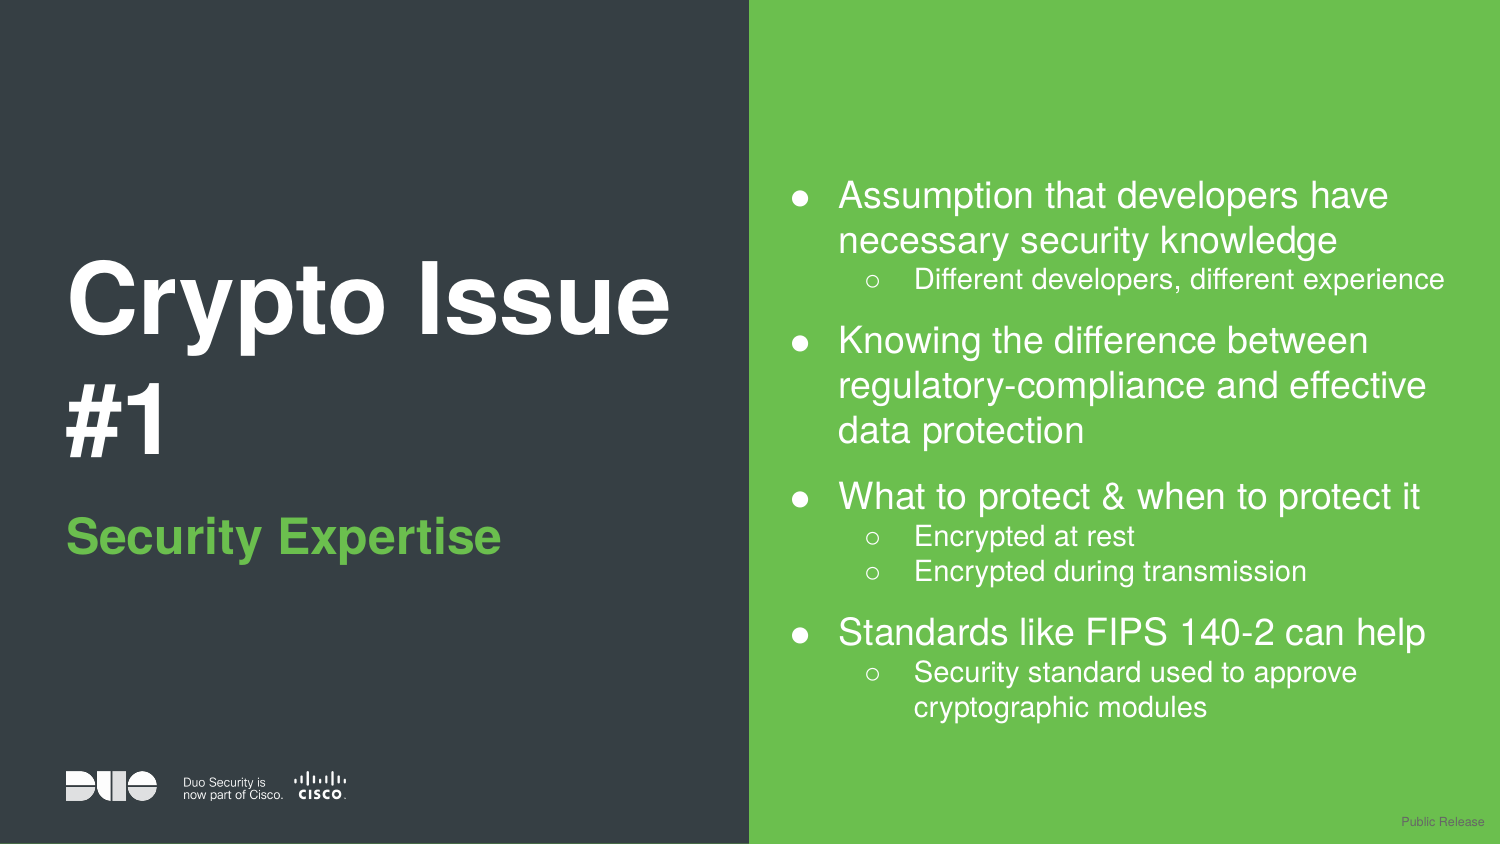

# Crypto Issue #1
Assumption that developers have necessary security knowledge
Different developers, different experience
Knowing the difference between regulatory-compliance and effective data protection
What to protect & when to protect it
Encrypted at rest
Encrypted during transmission
Standards like FIPS 140-2 can help
Security standard used to approve cryptographic modules

Security Expertise